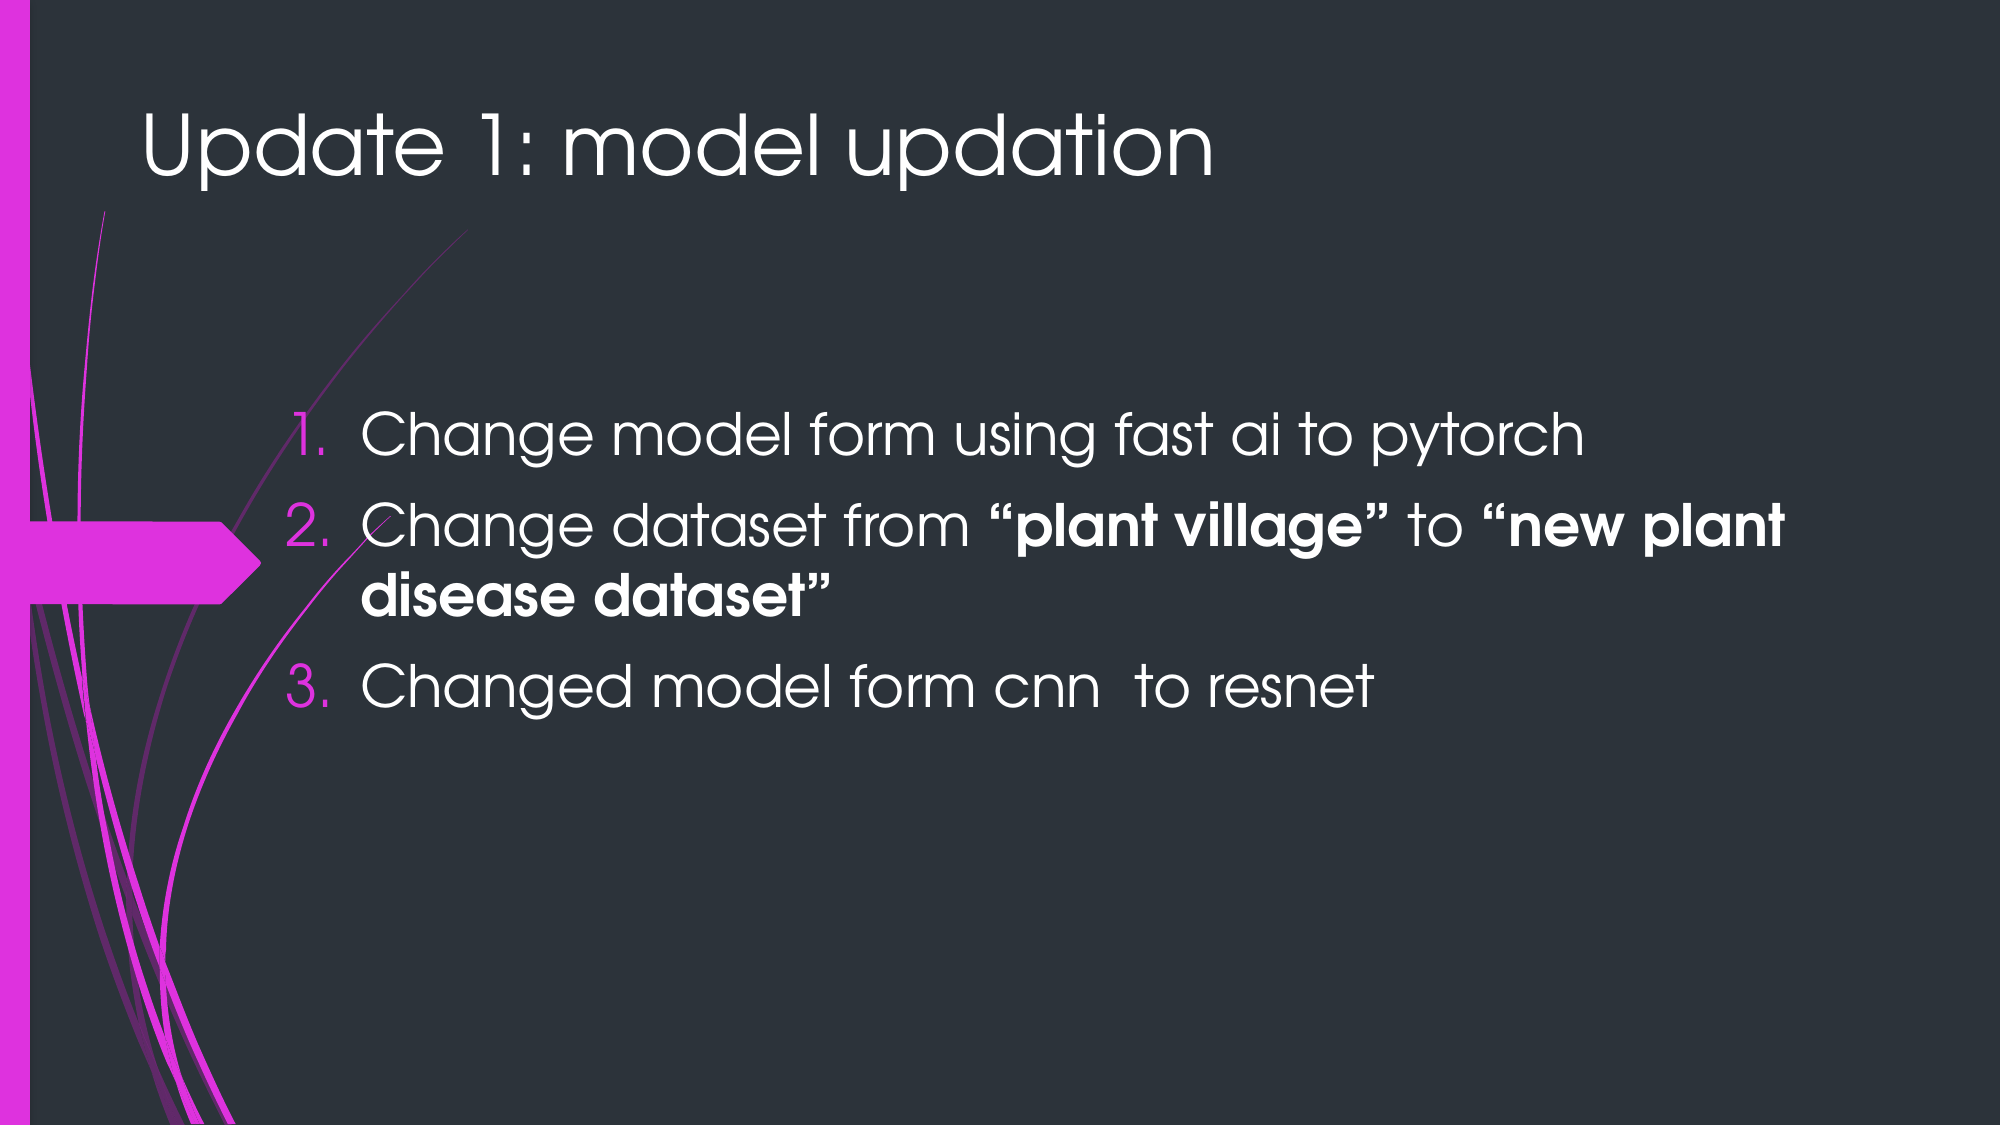

# Update 1: model updation
Change model form using fast ai to pytorch
Change dataset from “plant village” to “new plant disease dataset”
Changed model form cnn  to resnet